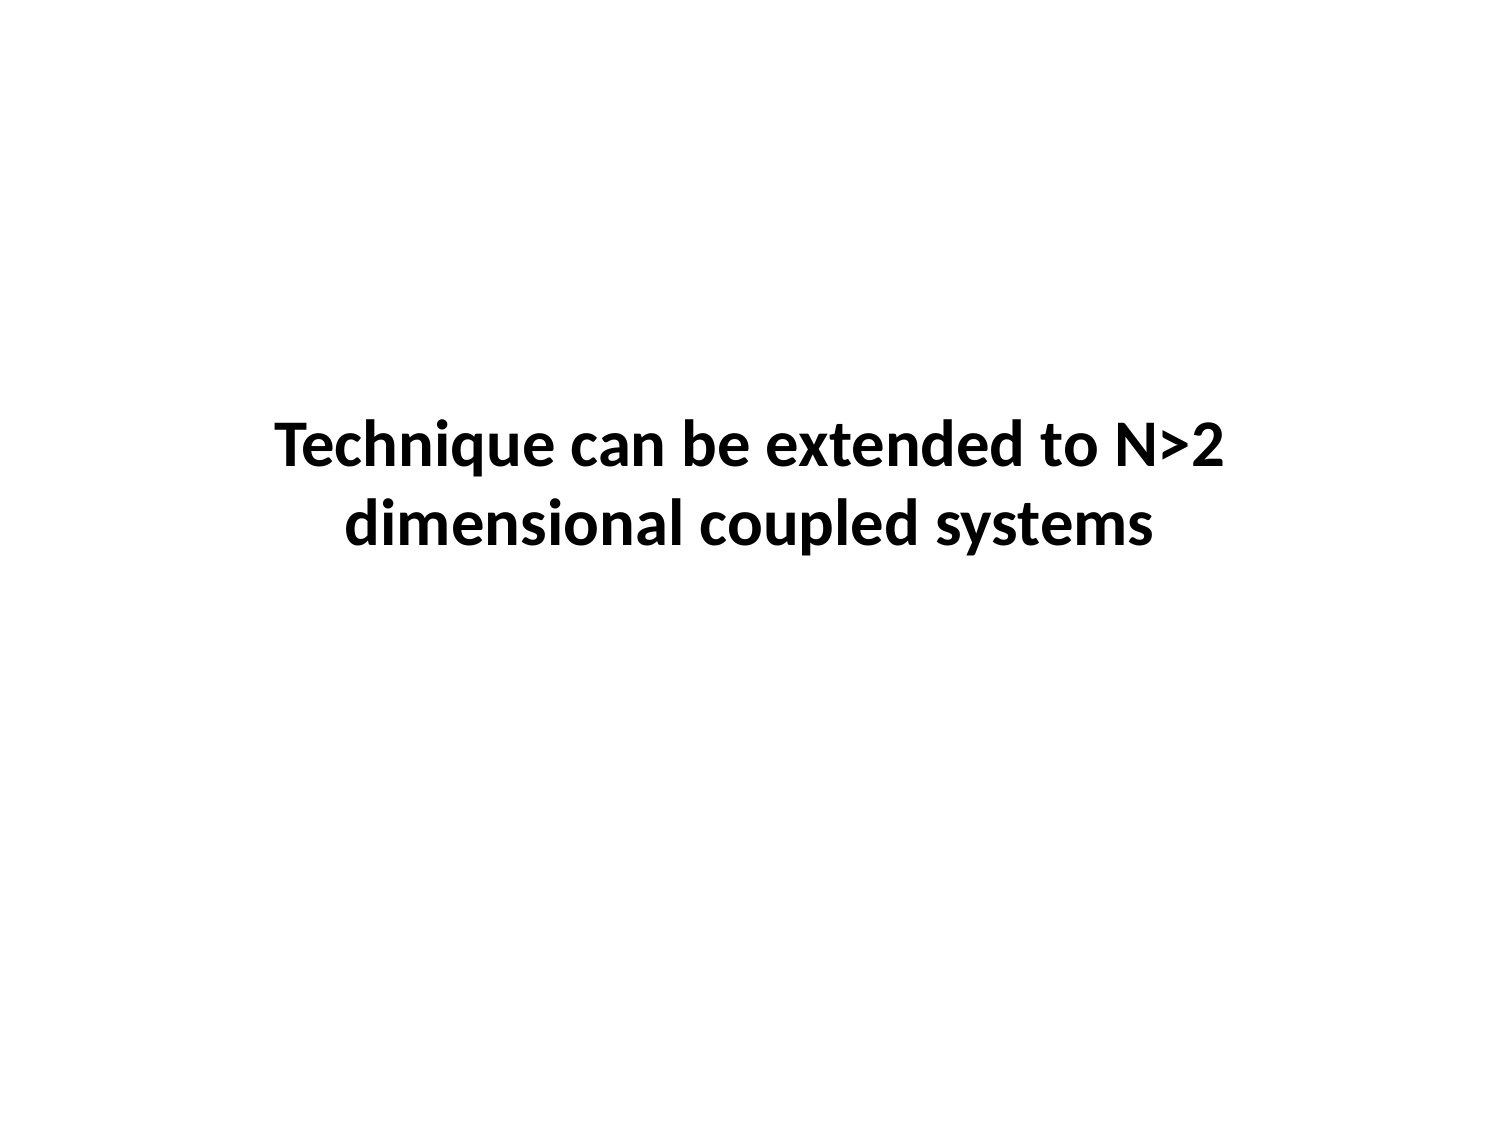

Technique can be extended to N>2 dimensional coupled systems